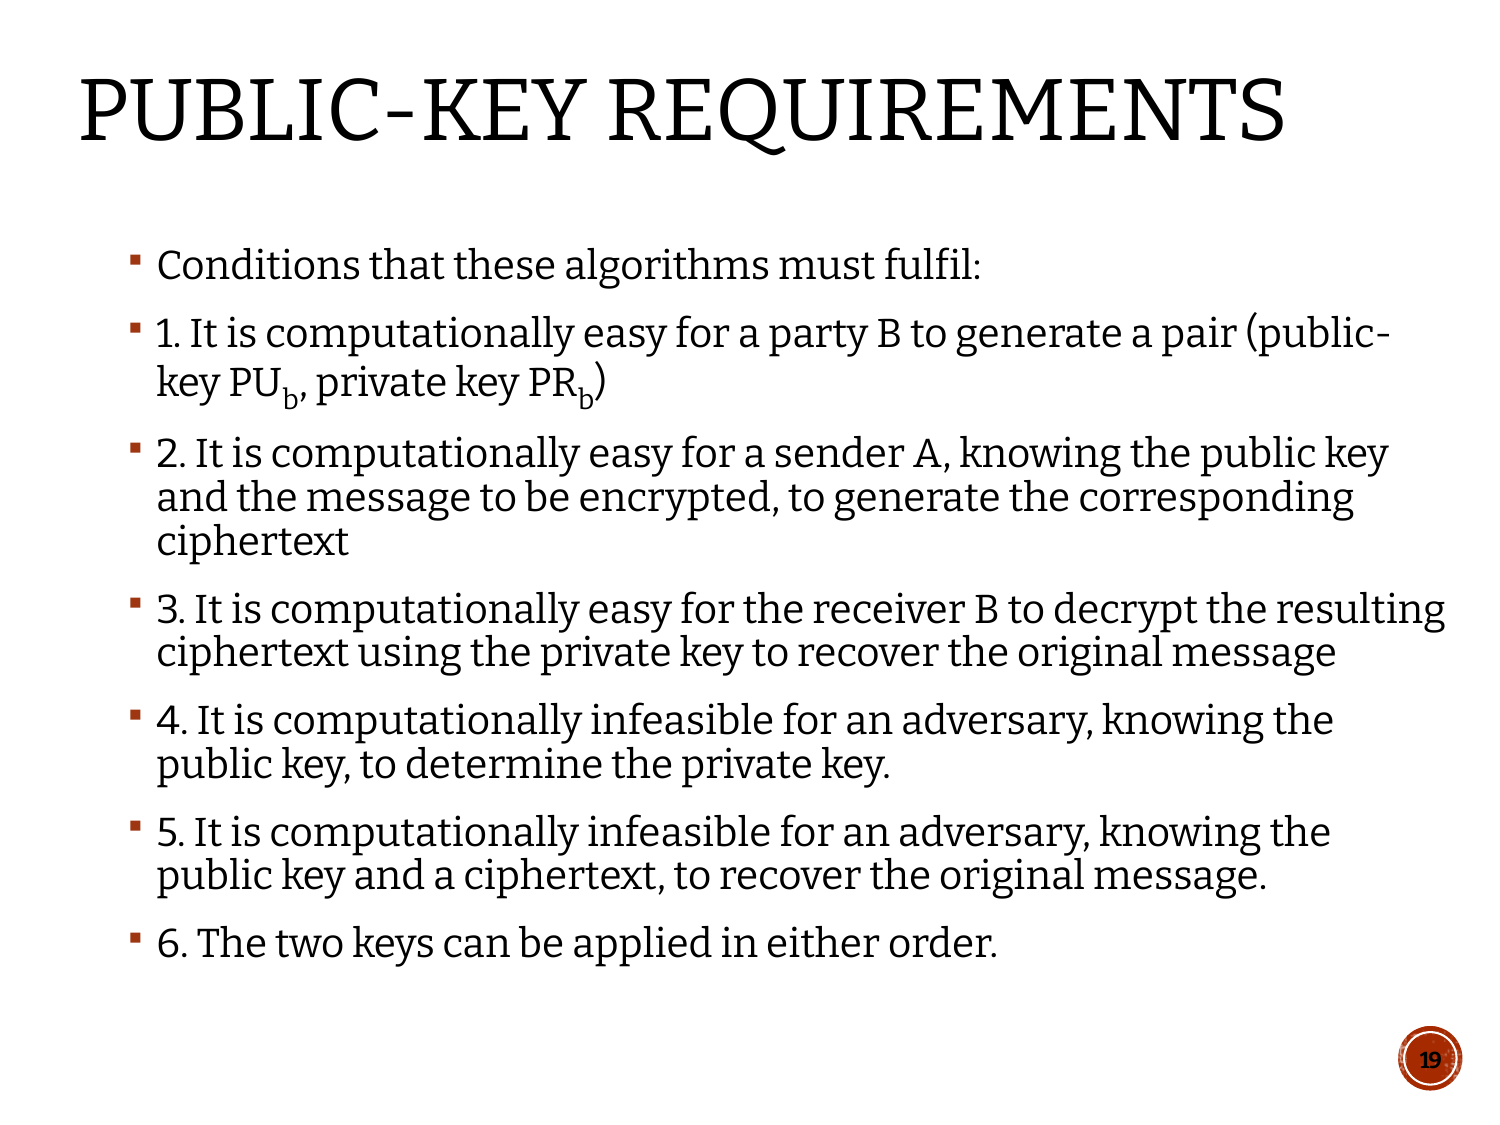

# Public-Key Requirements
Conditions that these algorithms must fulfil:
1. It is computationally easy for a party B to generate a pair (public-key PUb, private key PRb)
2. It is computationally easy for a sender A, knowing the public key and the message to be encrypted, to generate the corresponding ciphertext
3. It is computationally easy for the receiver B to decrypt the resulting ciphertext using the private key to recover the original message
4. It is computationally infeasible for an adversary, knowing the public key, to determine the private key.
5. It is computationally infeasible for an adversary, knowing the public key and a ciphertext, to recover the original message.
6. The two keys can be applied in either order.
19